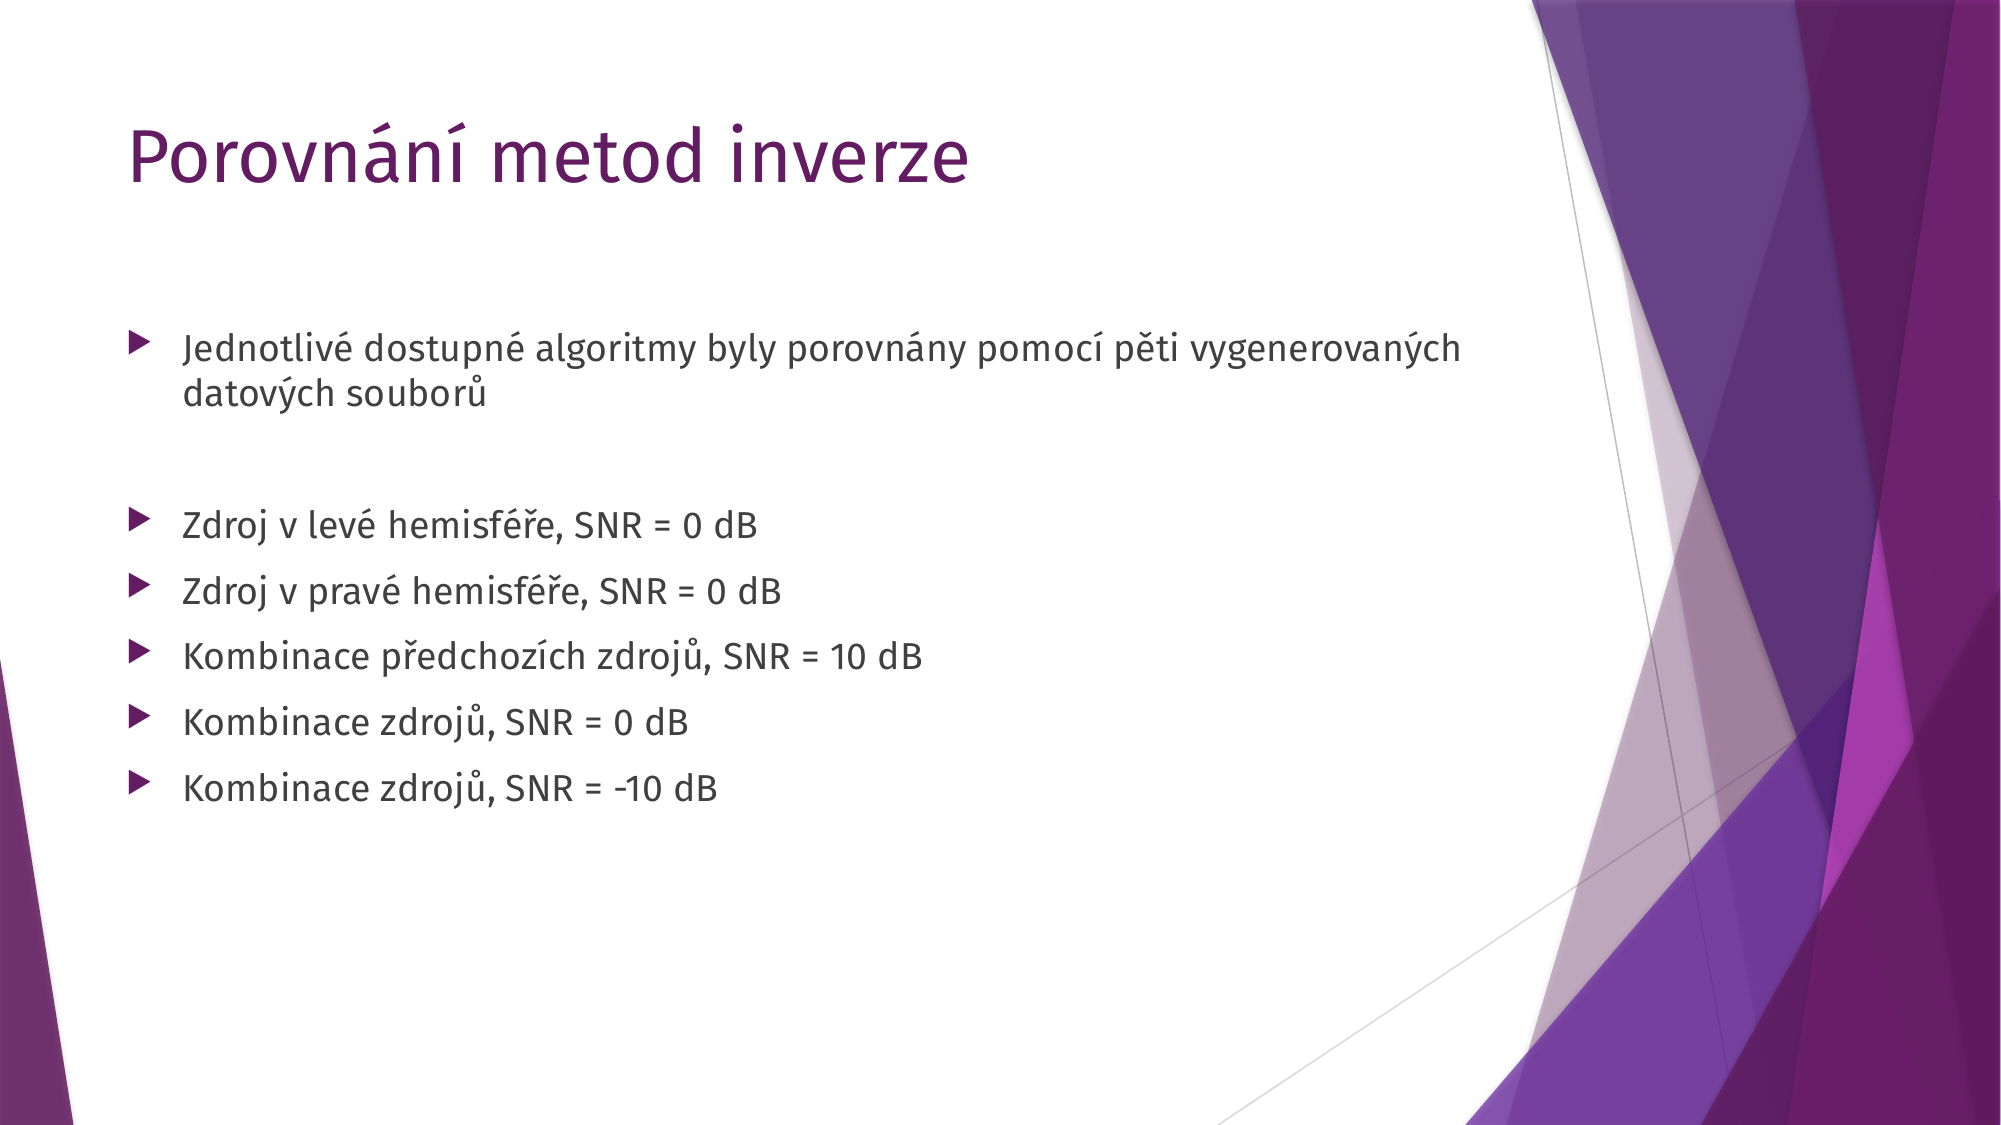

# Porovnání metod inverze
Jednotlivé dostupné algoritmy byly porovnány pomocí pěti vygenerovaných datových souborů

Zdroj v levé hemisféře, SNR = 0 dB
Zdroj v pravé hemisféře, SNR = 0 dB
Kombinace předchozích zdrojů, SNR = 10 dB
Kombinace zdrojů, SNR = 0 dB
Kombinace zdrojů, SNR = -10 dB